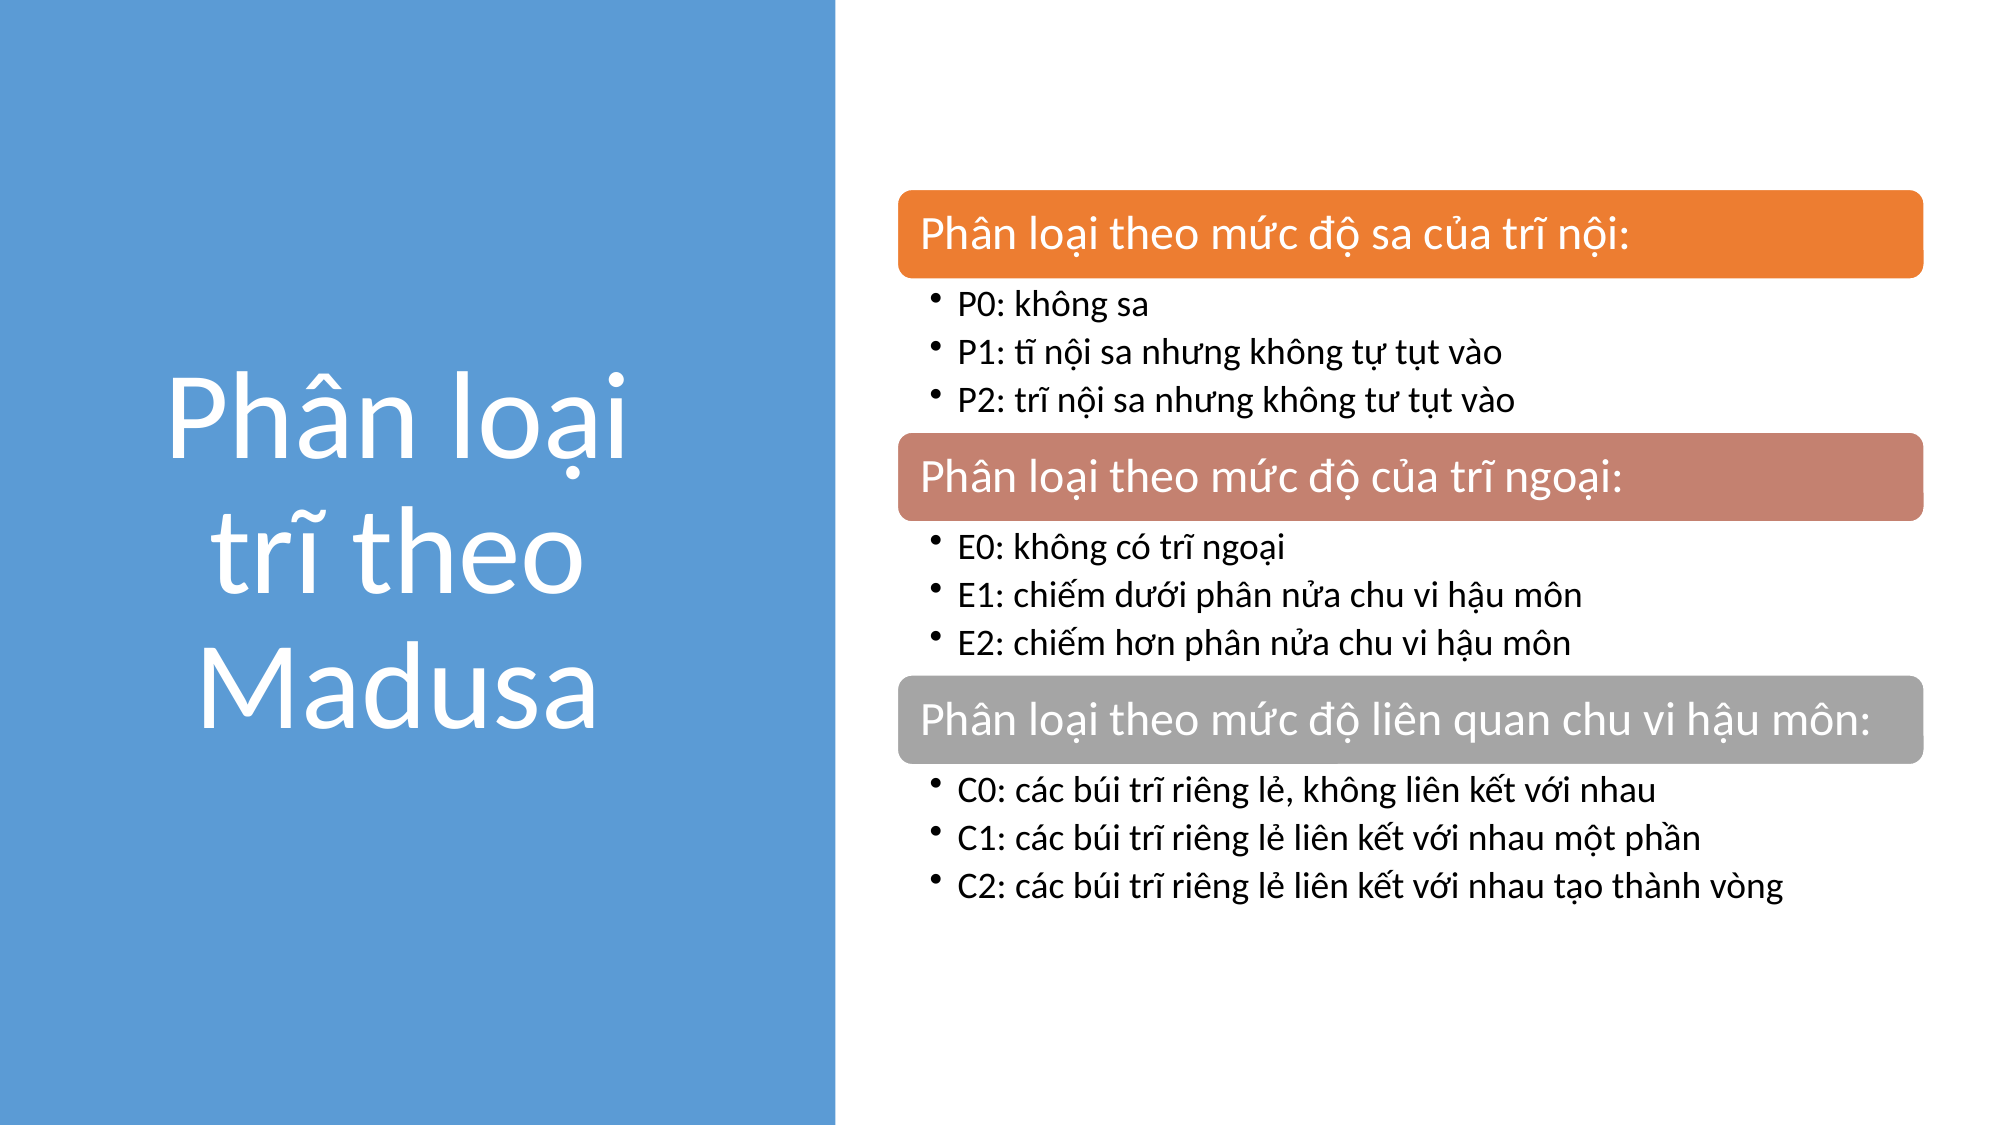

# Phân loại trĩ theo Madusa
Phân loại theo mức độ sa của trĩ nội:
P0: không sa
P1: tĩ nội sa nhưng không tự tụt vào
P2: trĩ nội sa nhưng không tư tụt vào
Phân loại theo mức độ của trĩ ngoại:
E0: không có trĩ ngoại
E1: chiếm dưới phân nửa chu vi hậu môn
E2: chiếm hơn phân nửa chu vi hậu môn
Phân loại theo mức độ liên quan chu vi hậu môn:
C0: các búi trĩ riêng lẻ, không liên kết với nhau
C1: các búi trĩ riêng lẻ liên kết với nhau một phần
C2: các búi trĩ riêng lẻ liên kết với nhau tạo thành vòng